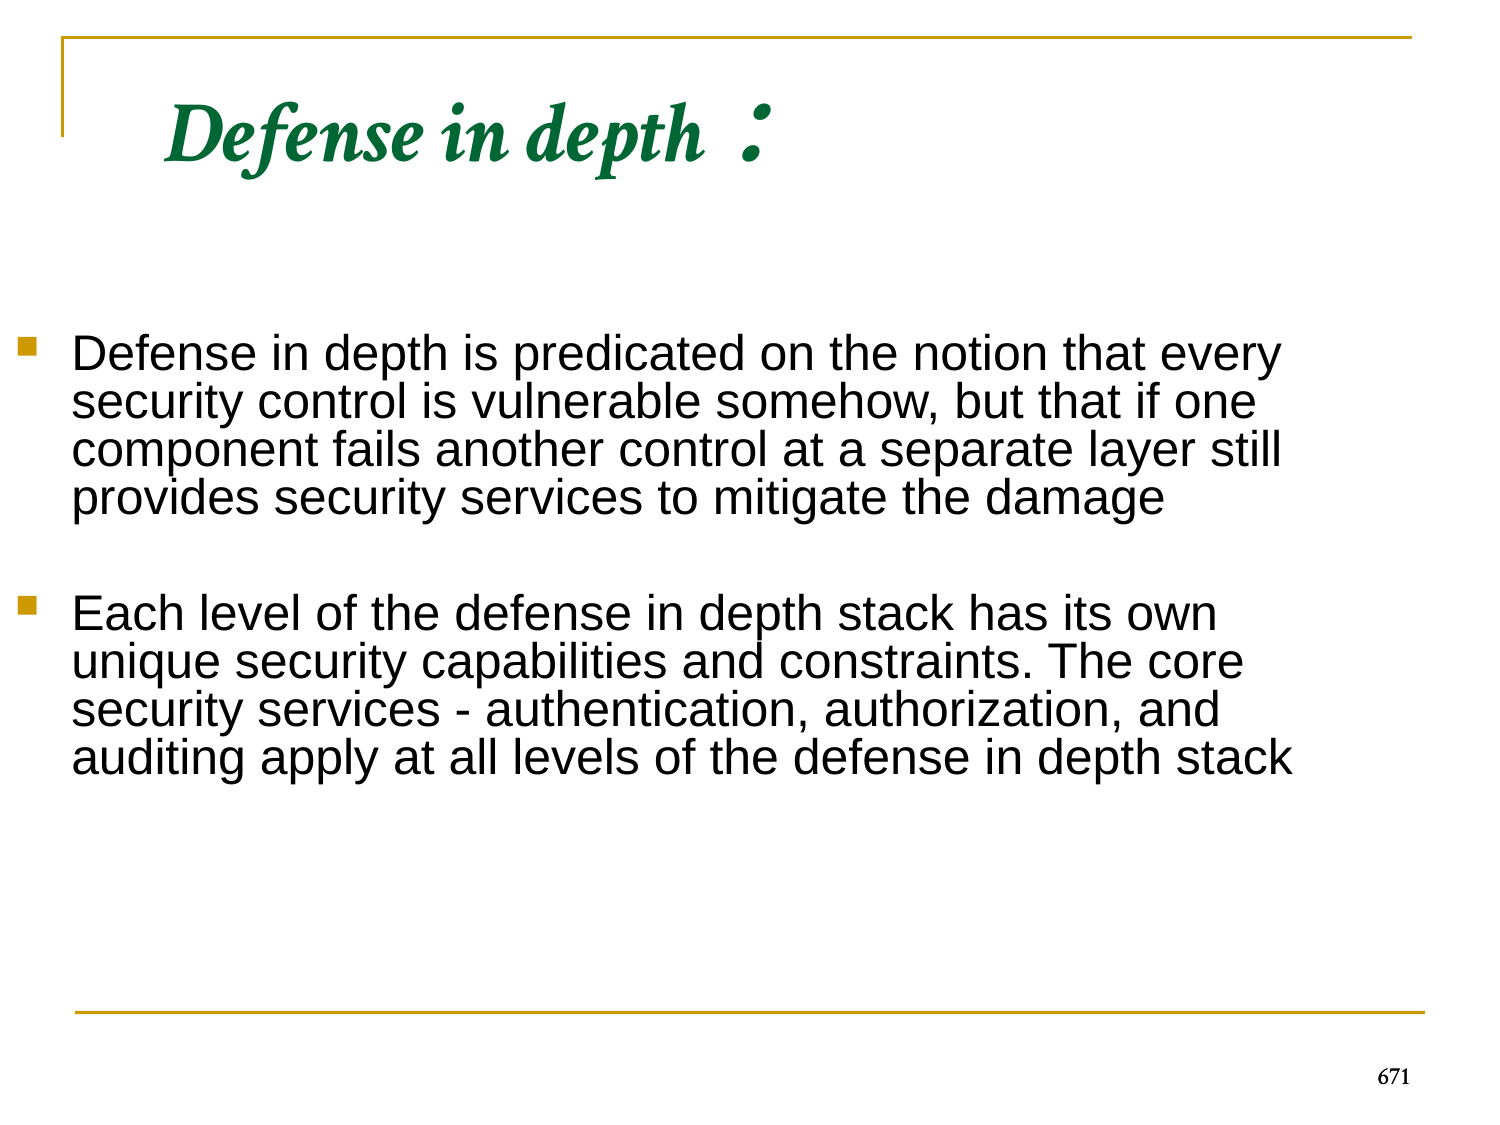

Defense in depth：

Defense in depth is predicated on the notion that every security control is vulnerable somehow, but that if one component fails another control at a separate layer still provides security services to mitigate the damage

Each level of the defense in depth stack has its own unique security capabilities and constraints. The core security services - authentication, authorization, and auditing apply at all levels of the defense in depth stack

671
671